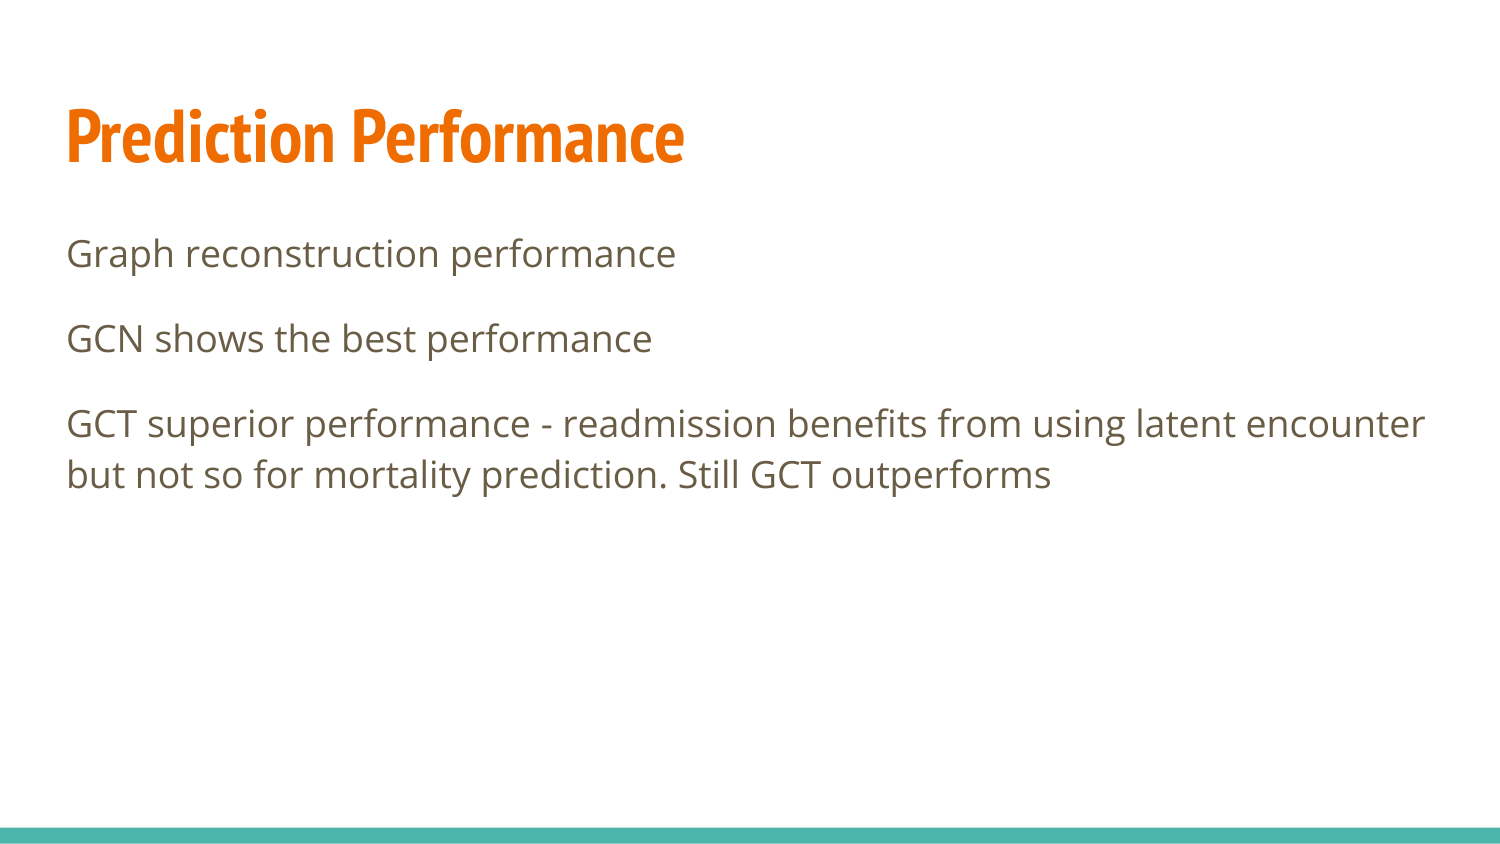

# Prediction Performance
Graph reconstruction performance
GCN shows the best performance
GCT superior performance - readmission benefits from using latent encounter but not so for mortality prediction. Still GCT outperforms